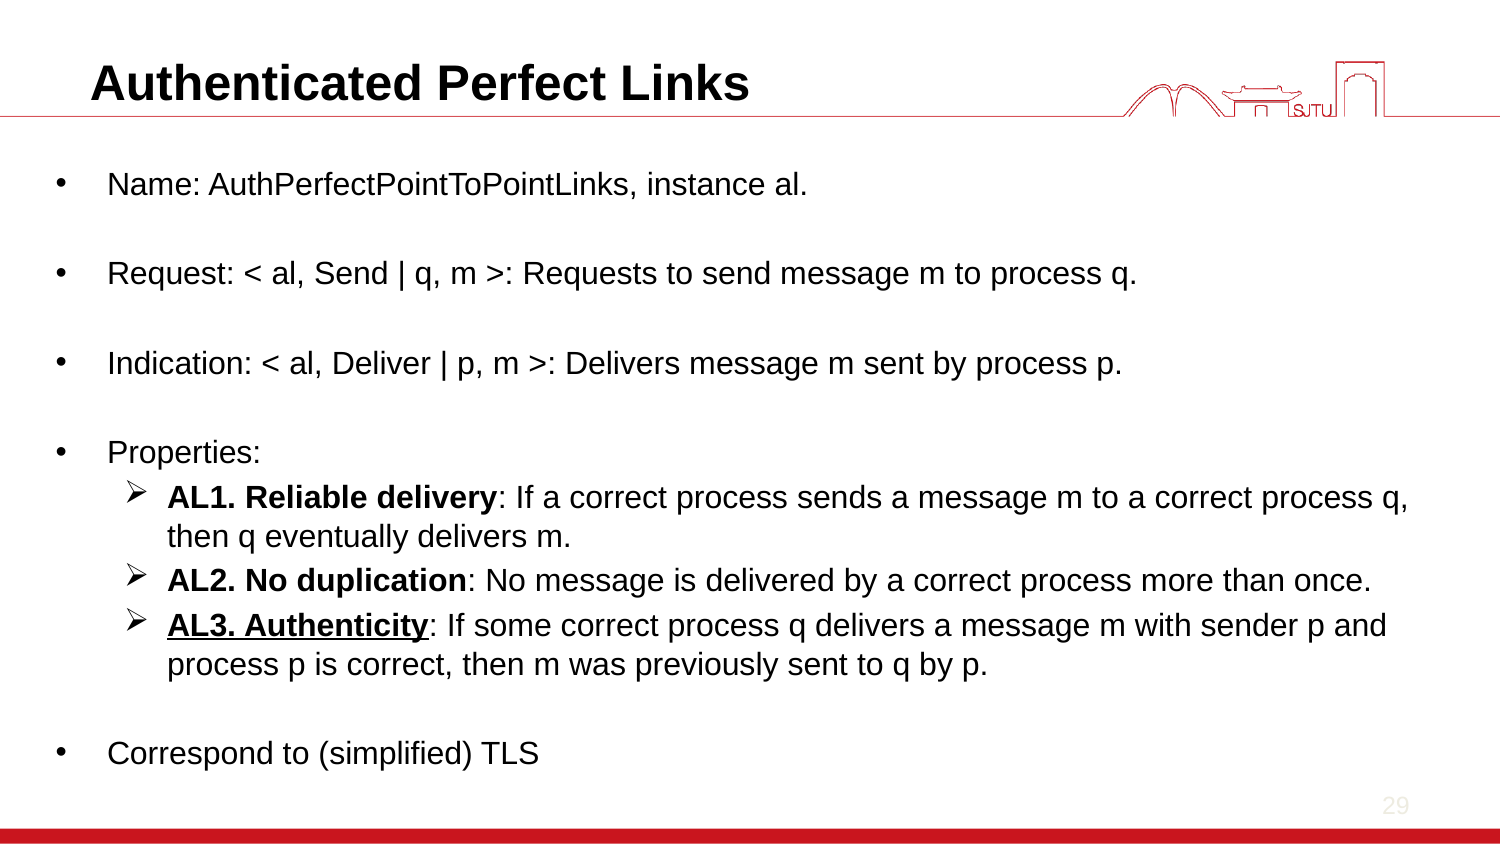

29
# Authenticated Perfect Links
Name: AuthPerfectPointToPointLinks, instance al.

Request: < al, Send | q, m >: Requests to send message m to process q.

Indication: < al, Deliver | p, m >: Delivers message m sent by process p.

Properties:
AL1. Reliable delivery: If a correct process sends a message m to a correct process q, then q eventually delivers m.
AL2. No duplication: No message is delivered by a correct process more than once.
AL3. Authenticity: If some correct process q delivers a message m with sender p and process p is correct, then m was previously sent to q by p.

Correspond to (simplified) TLS